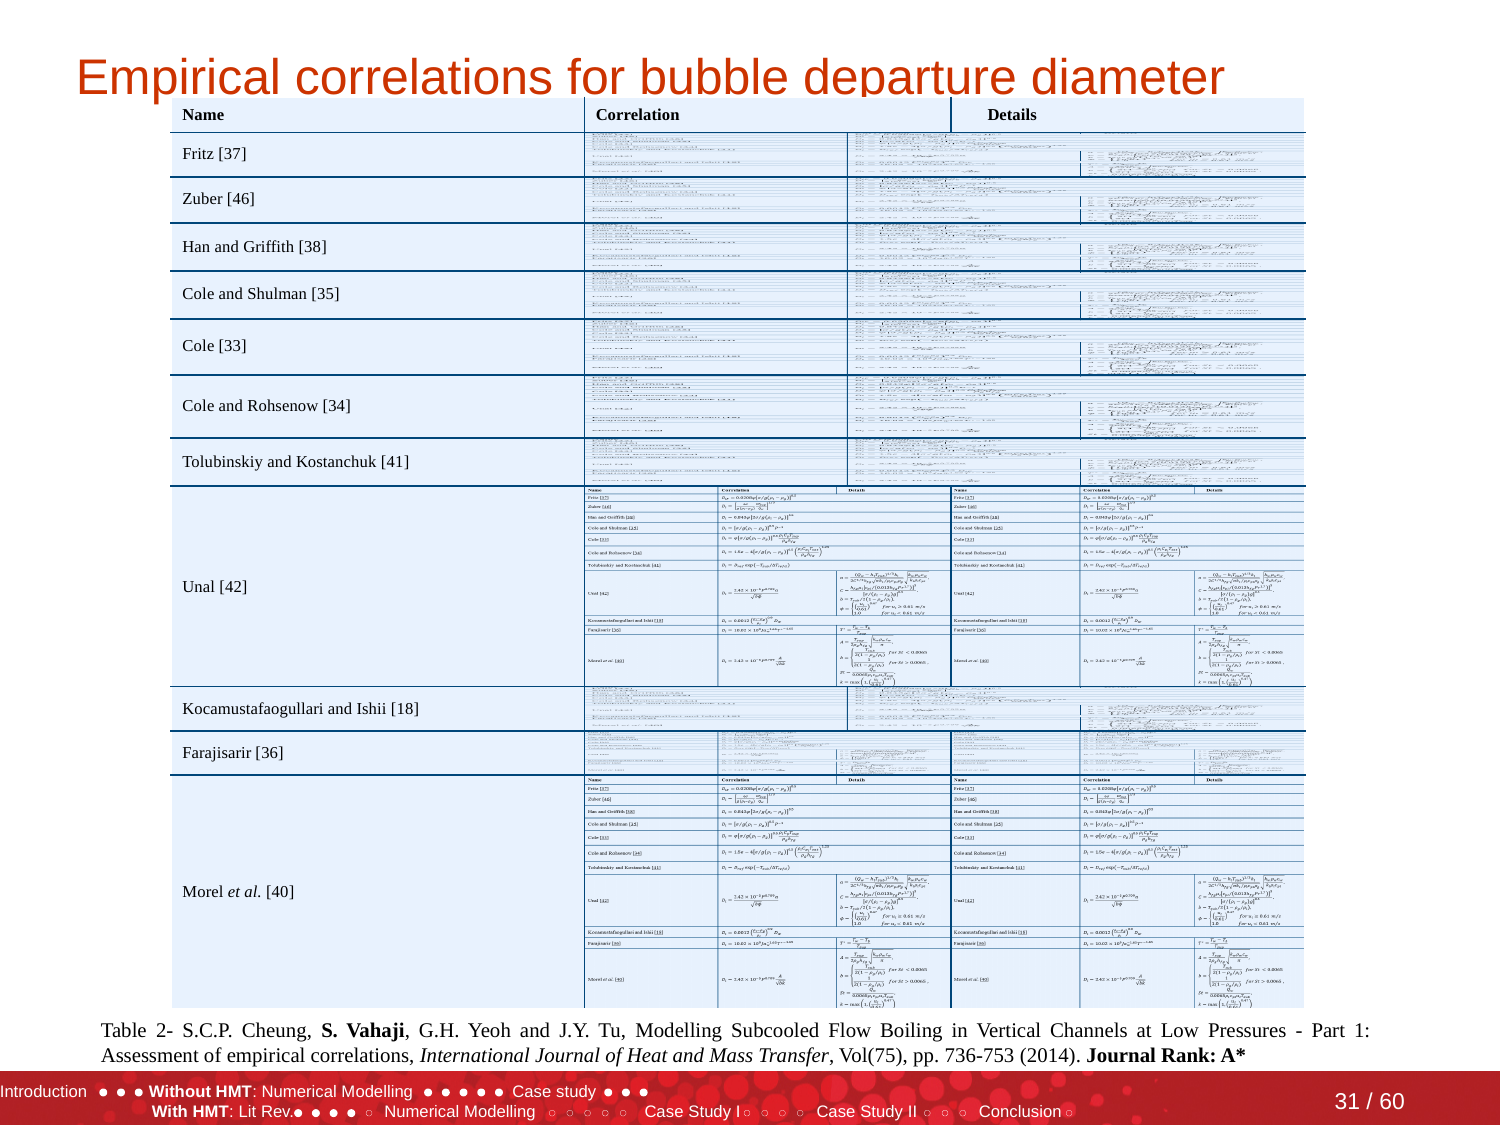

# Empirical correlations for bubble departure diameter
| Name | Correlation | Details |
| --- | --- | --- |
| Fritz [37] |  |  |
| Zuber [46] |  |  |
| Han and Griffith [38] |  |  |
| Cole and Shulman [35] |  |  |
| Cole [33] |  |  |
| Cole and Rohsenow [34] |  |  |
| Tolubinskiy and Kostanchuk [41] |  |  |
| Unal [42] |  |  |
| Kocamustafaogullari and Ishii [18] |  |  |
| Farajisarir [36] |  |  |
| Morel et al. [40] |  |  |
Table 2- S.C.P. Cheung, S. Vahaji, G.H. Yeoh and J.Y. Tu, Modelling Subcooled Flow Boiling in Vertical Channels at Low Pressures - Part 1: Assessment of empirical correlations, International Journal of Heat and Mass Transfer, Vol(75), pp. 736-753 (2014). Journal Rank: A*
31 / 60